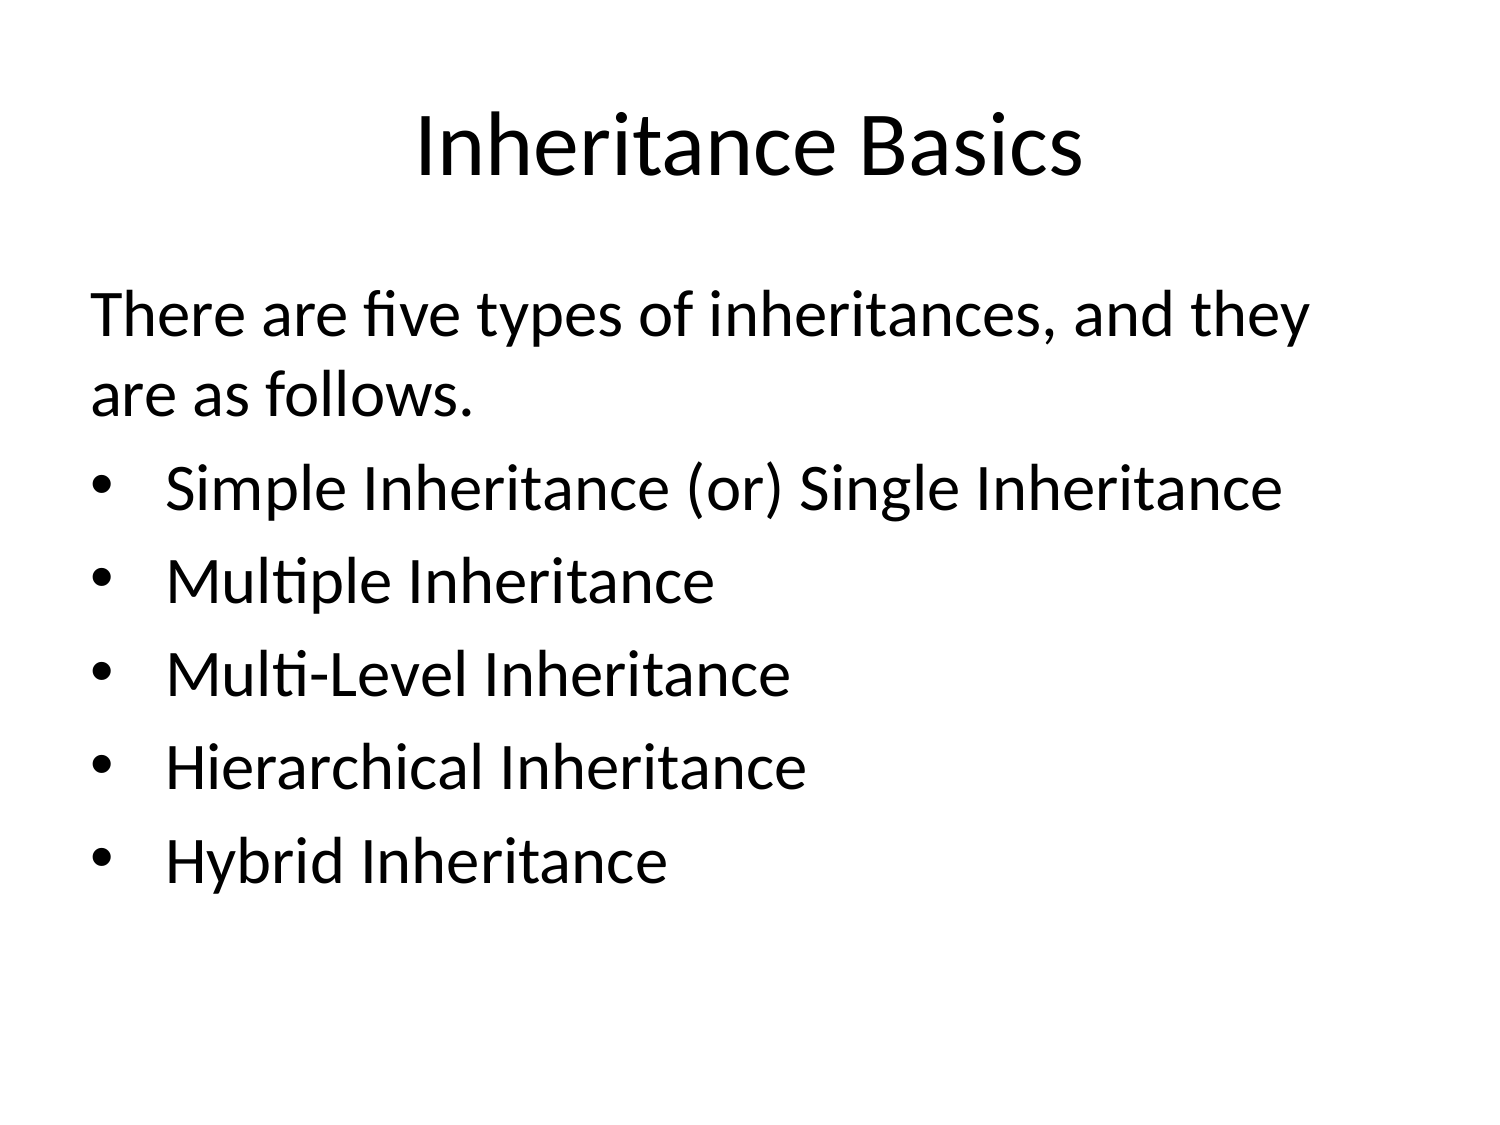

# Inheritance Basics
There are five types of inheritances, and they are as follows.
Simple Inheritance (or) Single Inheritance
Multiple Inheritance
Multi-Level Inheritance
Hierarchical Inheritance
Hybrid Inheritance